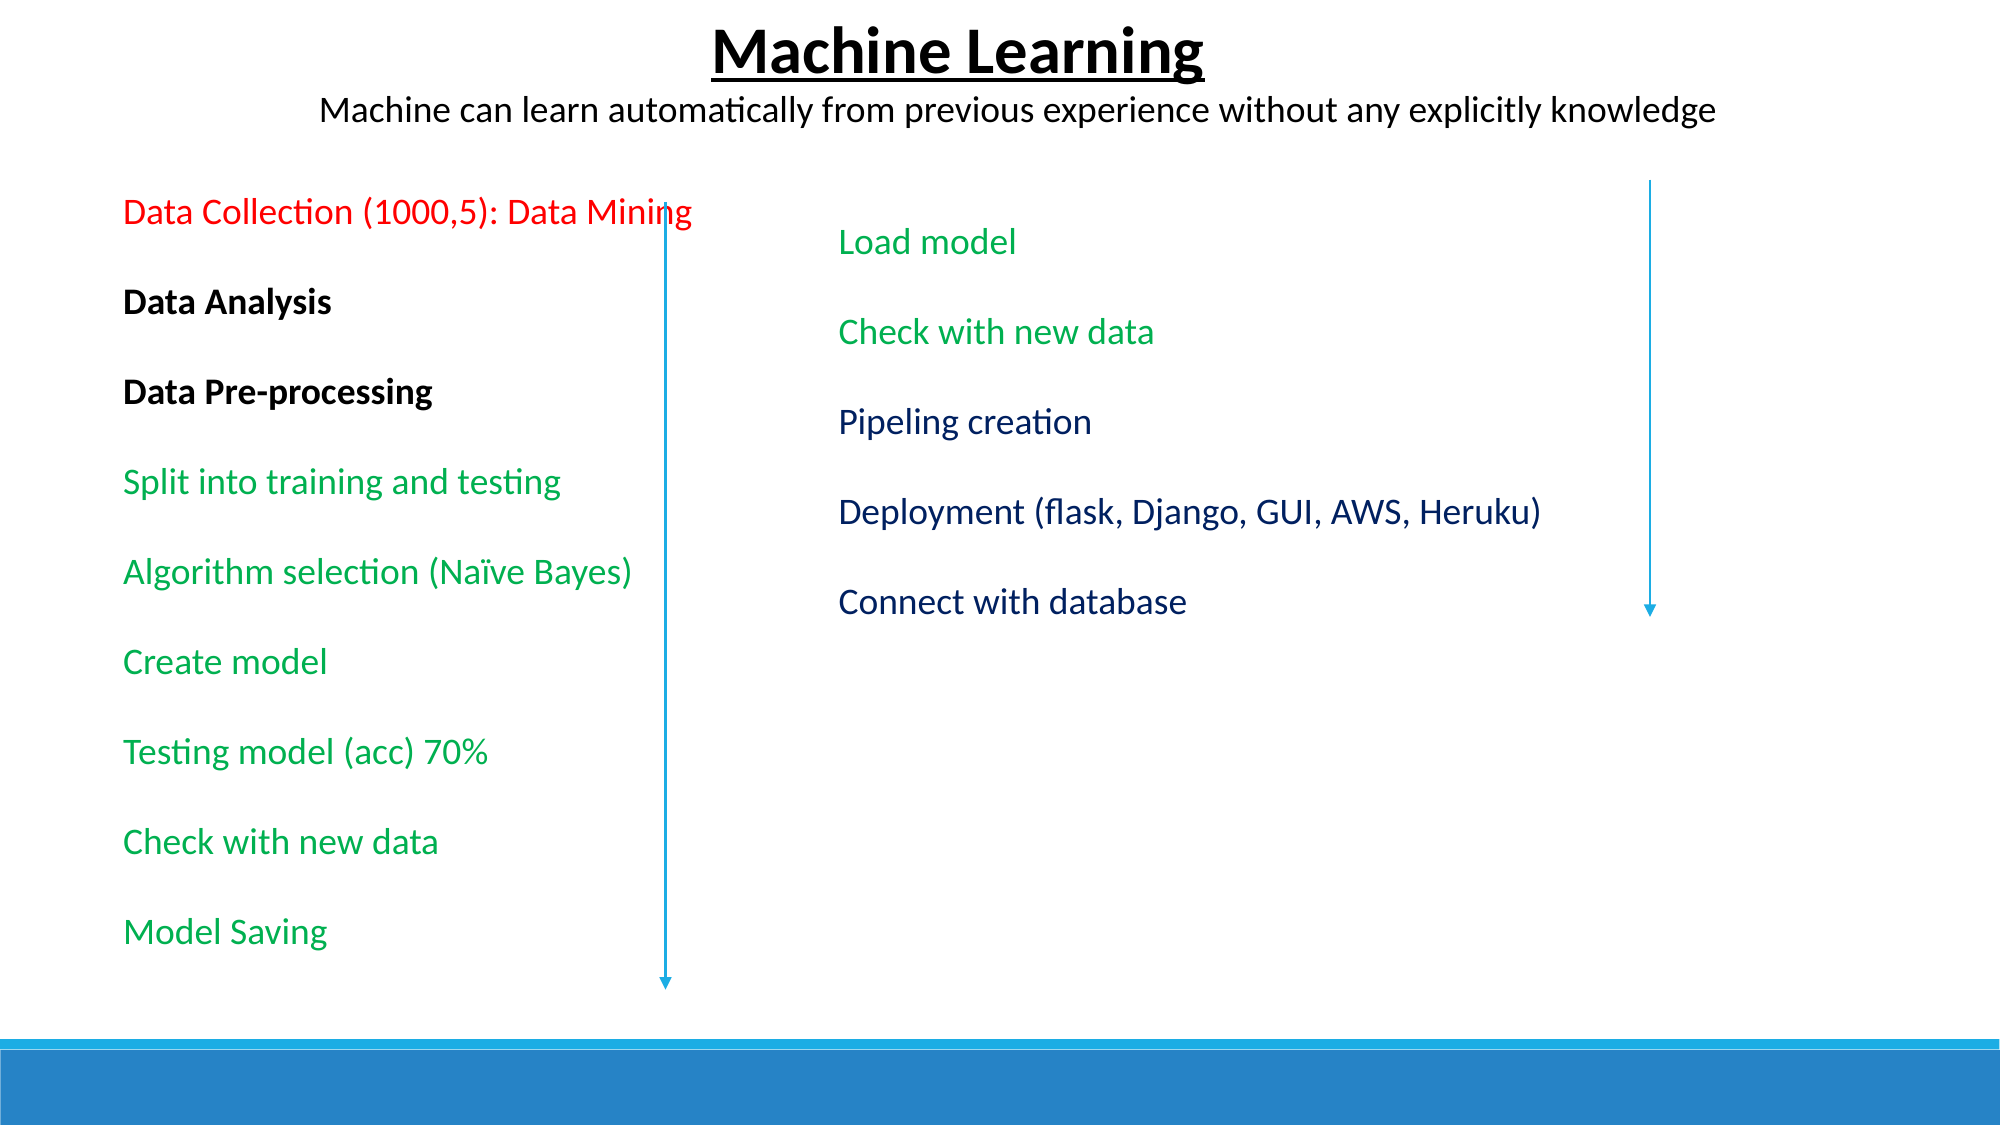

Machine Learning
Machine can learn automatically from previous experience without any explicitly knowledge
Data Collection (1000,5): Data Mining

Data Analysis

Data Pre-processing

Split into training and testing

Algorithm selection (Naïve Bayes)

Create model

Testing model (acc) 70%

Check with new data

Model Saving
Load model

Check with new data

Pipeling creation

Deployment (flask, Django, GUI, AWS, Heruku)

Connect with database